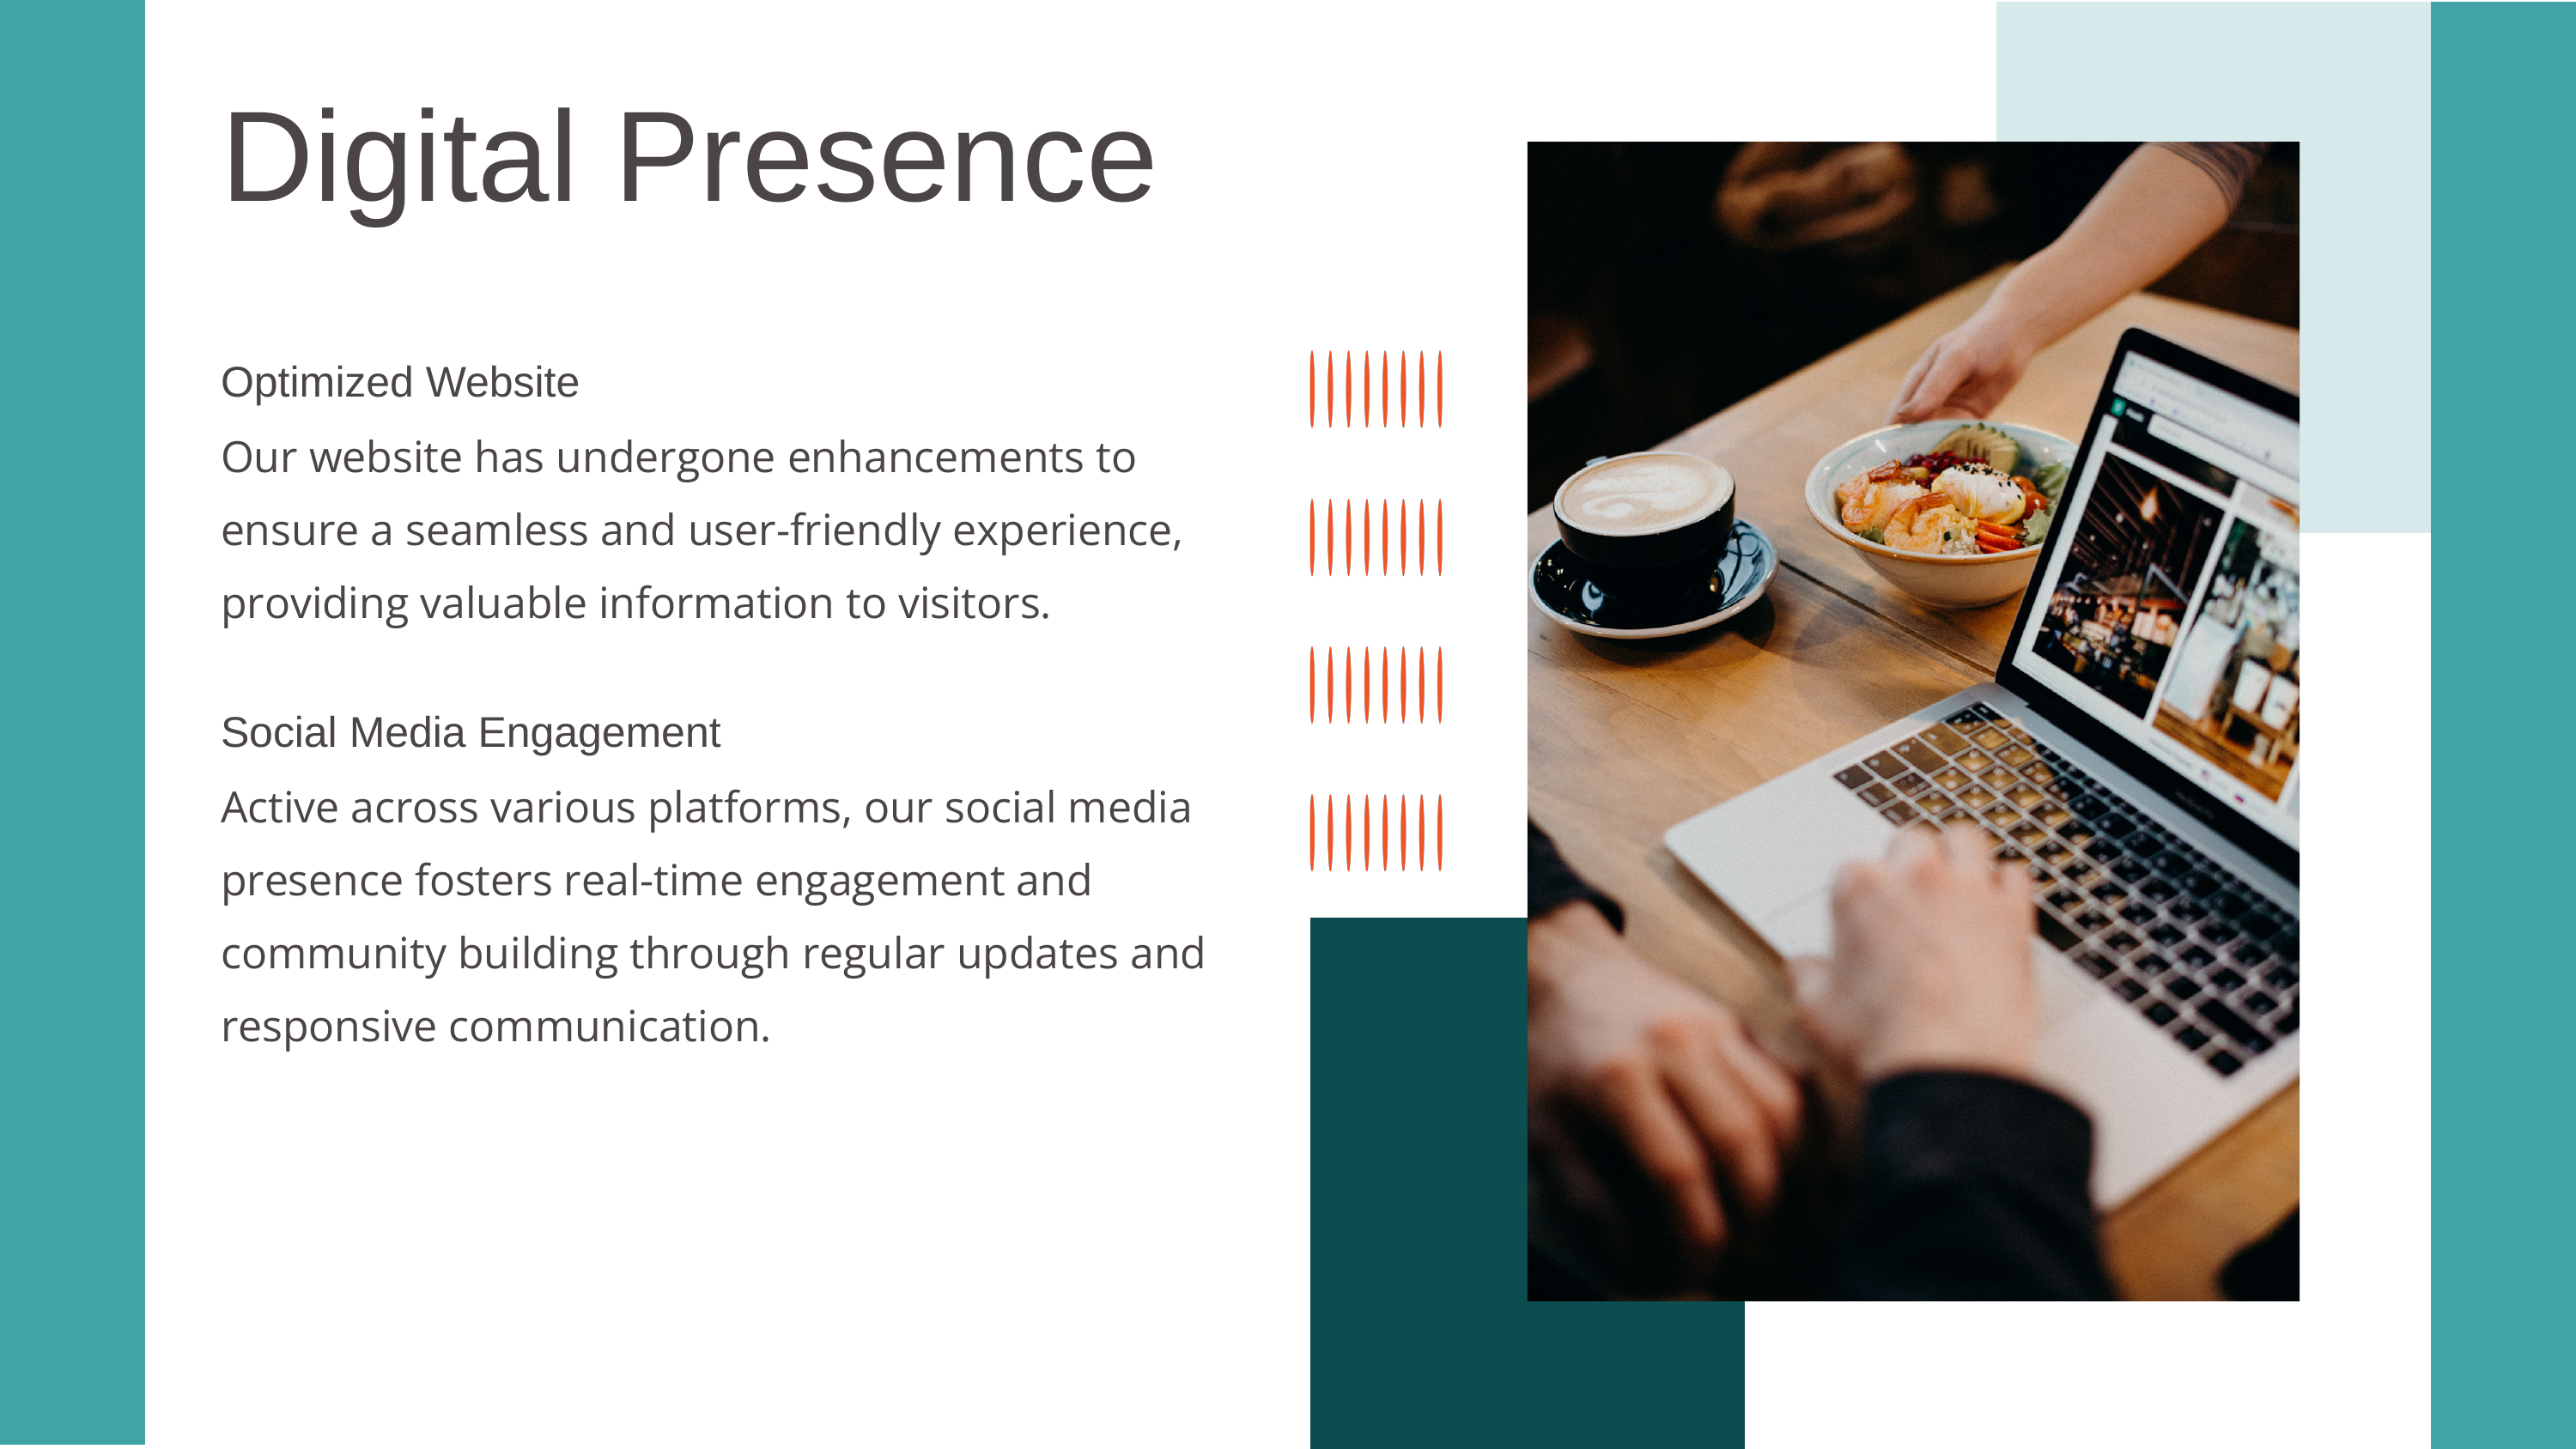

Digital Presence

Optimized Website
Our website has undergone enhancements to ensure a seamless and user-friendly experience, providing valuable information to visitors.

Social Media Engagement
Active across various platforms, our social media presence fosters real-time engagement and community building through regular updates and responsive communication.